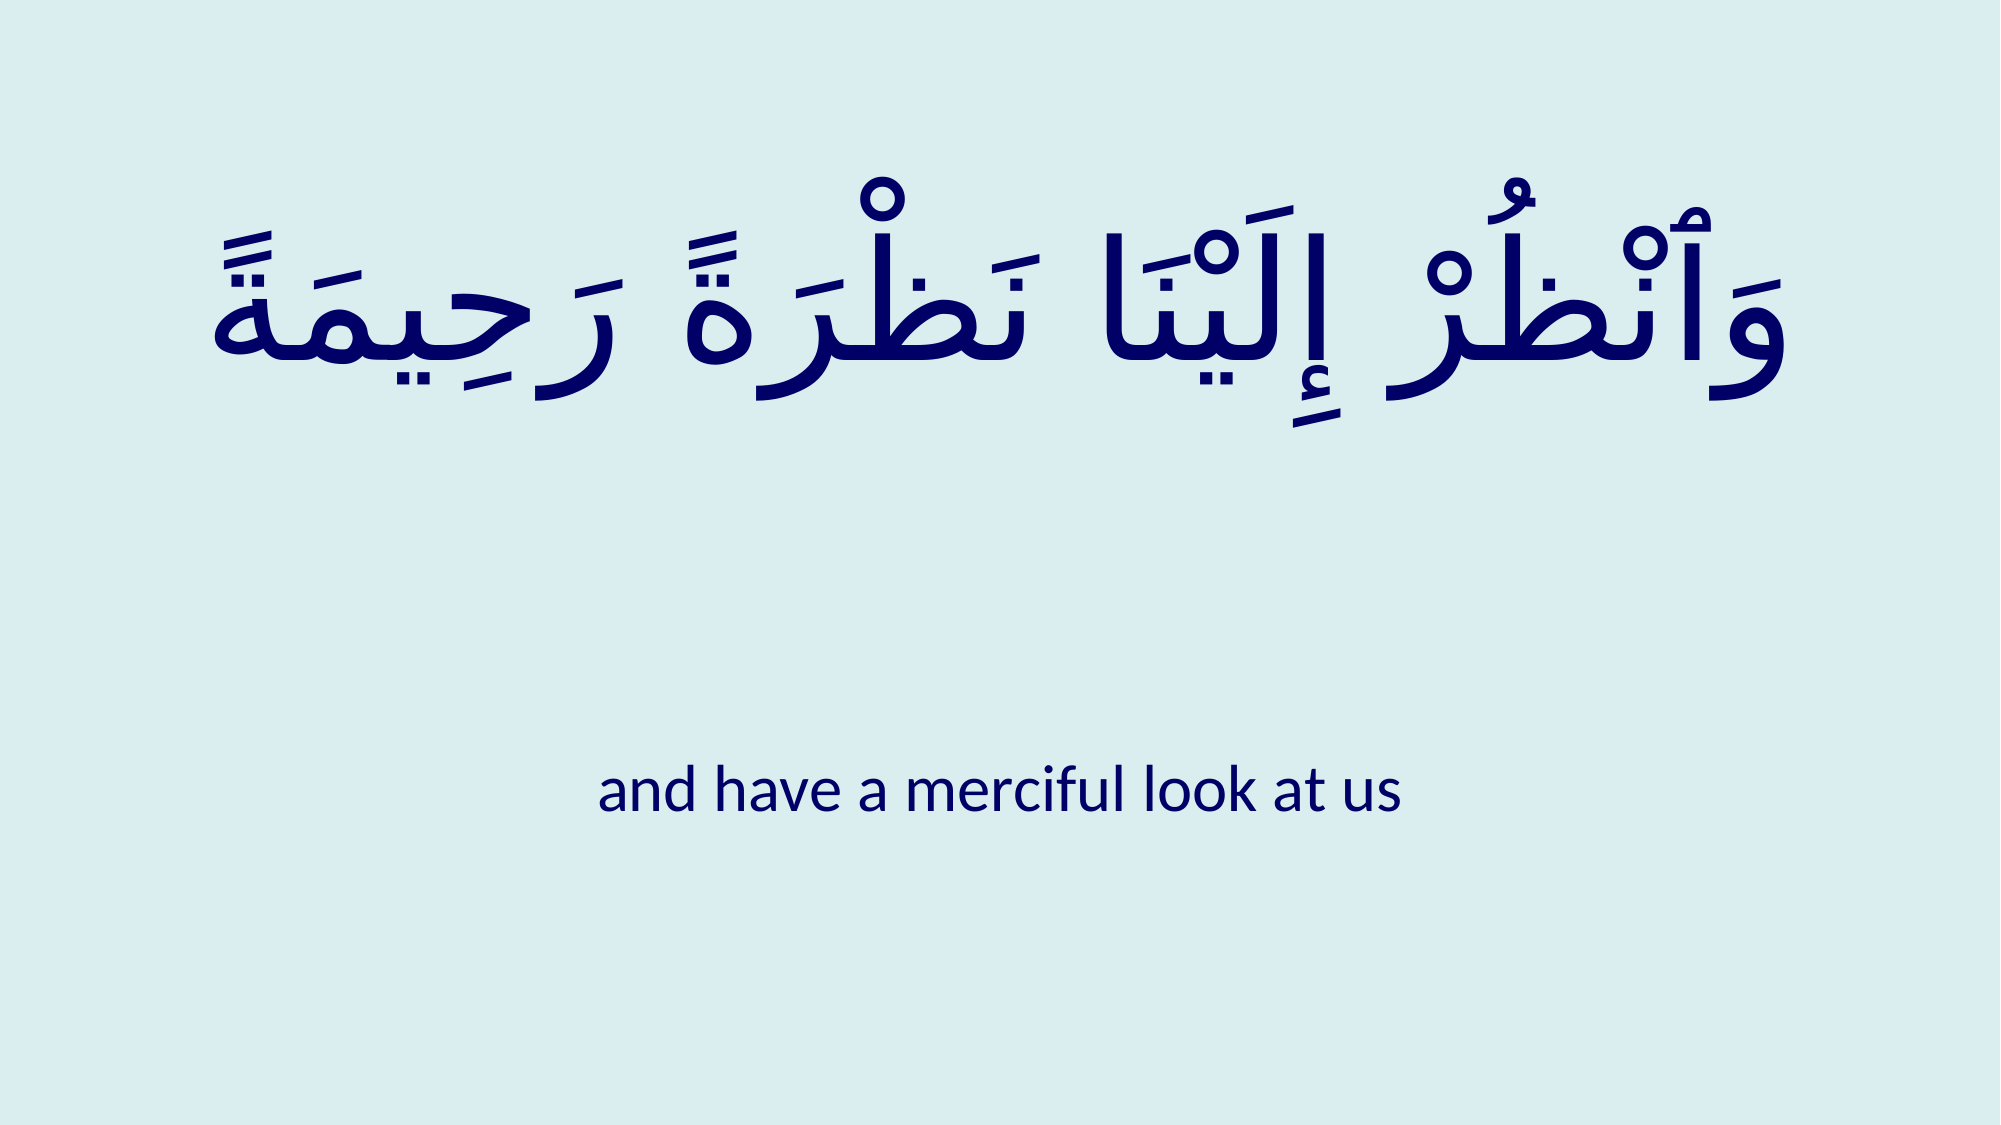

# وَٱنْظُرْ إِلَيْنَا نَظْرَةً رَحِيمَةً
and have a merciful look at us